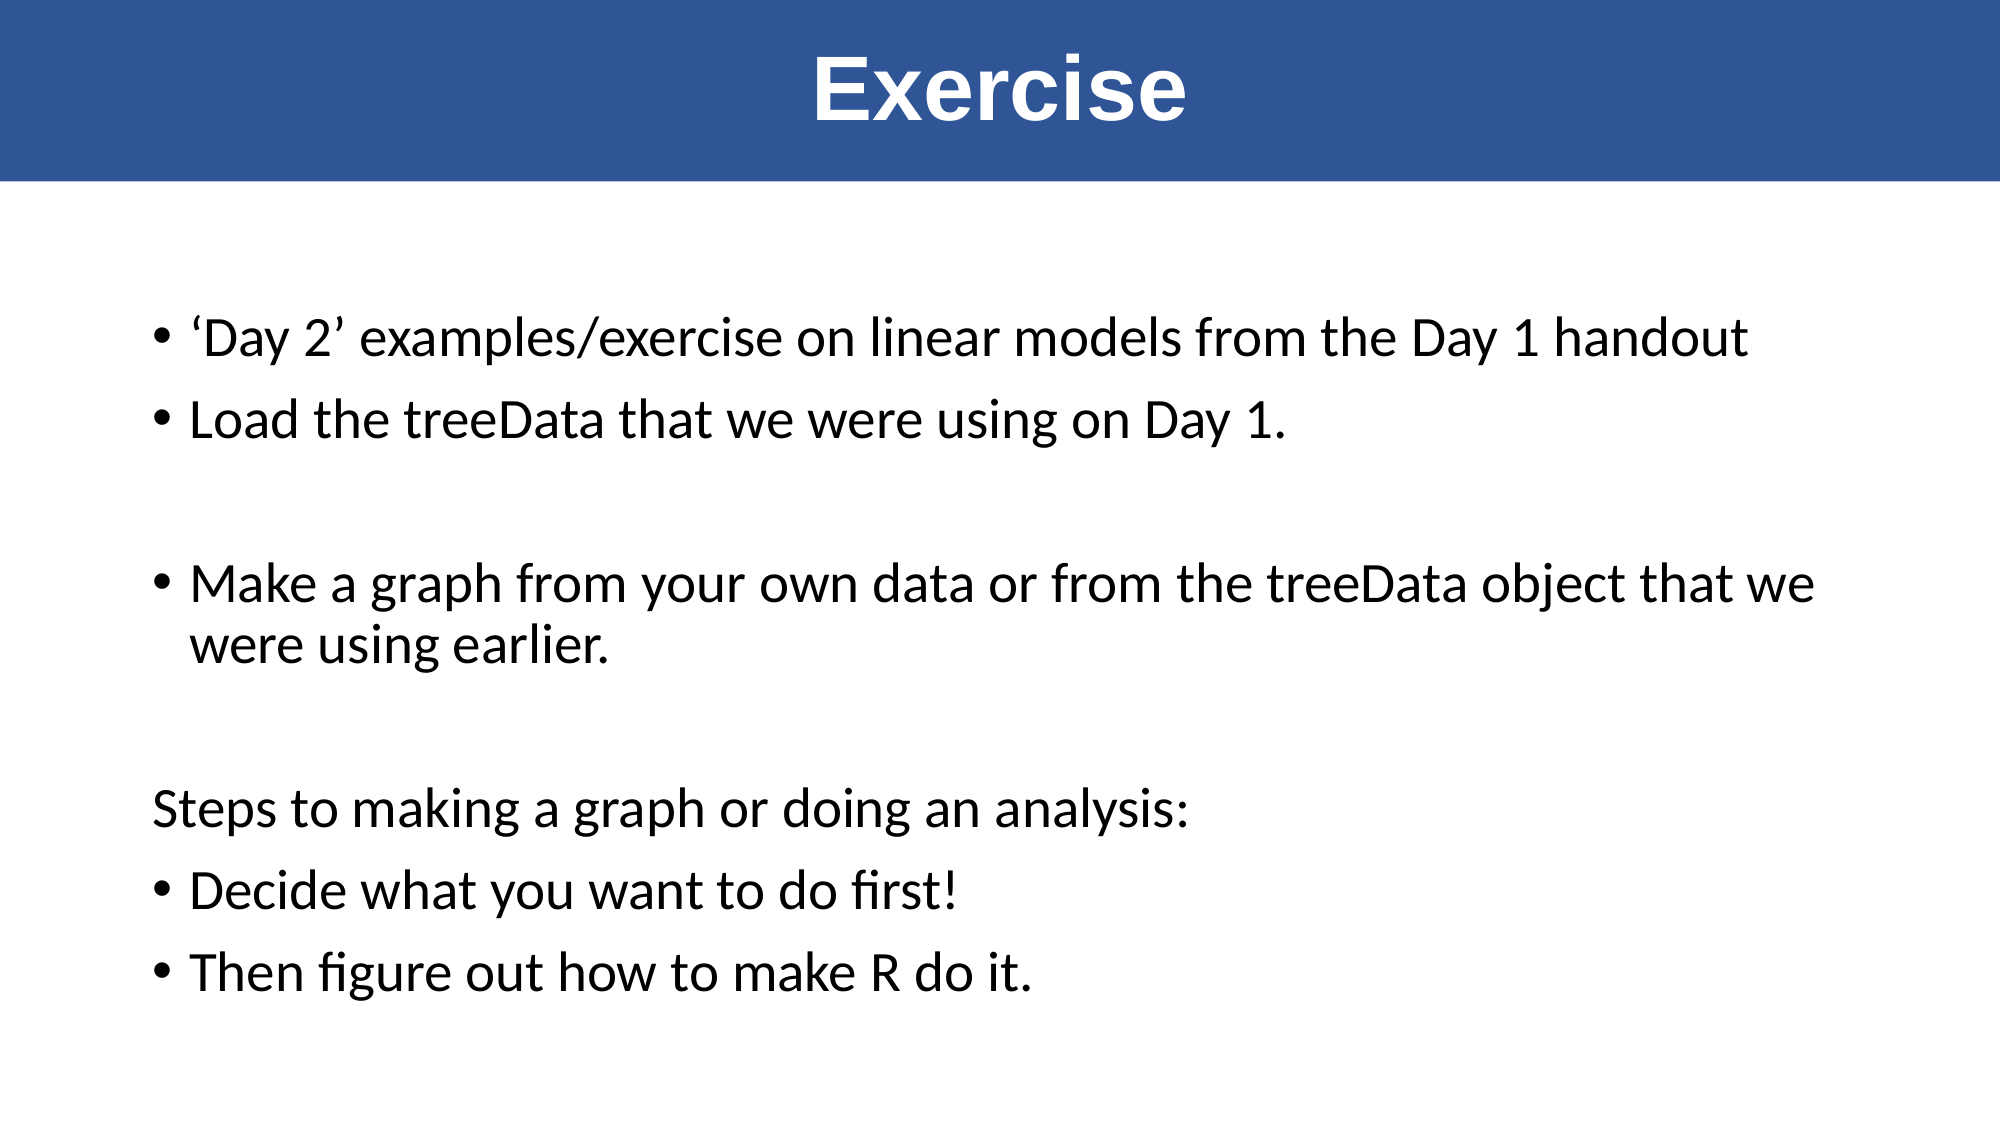

# Exercise
‘Day 2’ examples/exercise on linear models from the Day 1 handout
Load the treeData that we were using on Day 1.

Make a graph from your own data or from the treeData object that we were using earlier.

Steps to making a graph or doing an analysis:
Decide what you want to do first!
Then figure out how to make R do it.